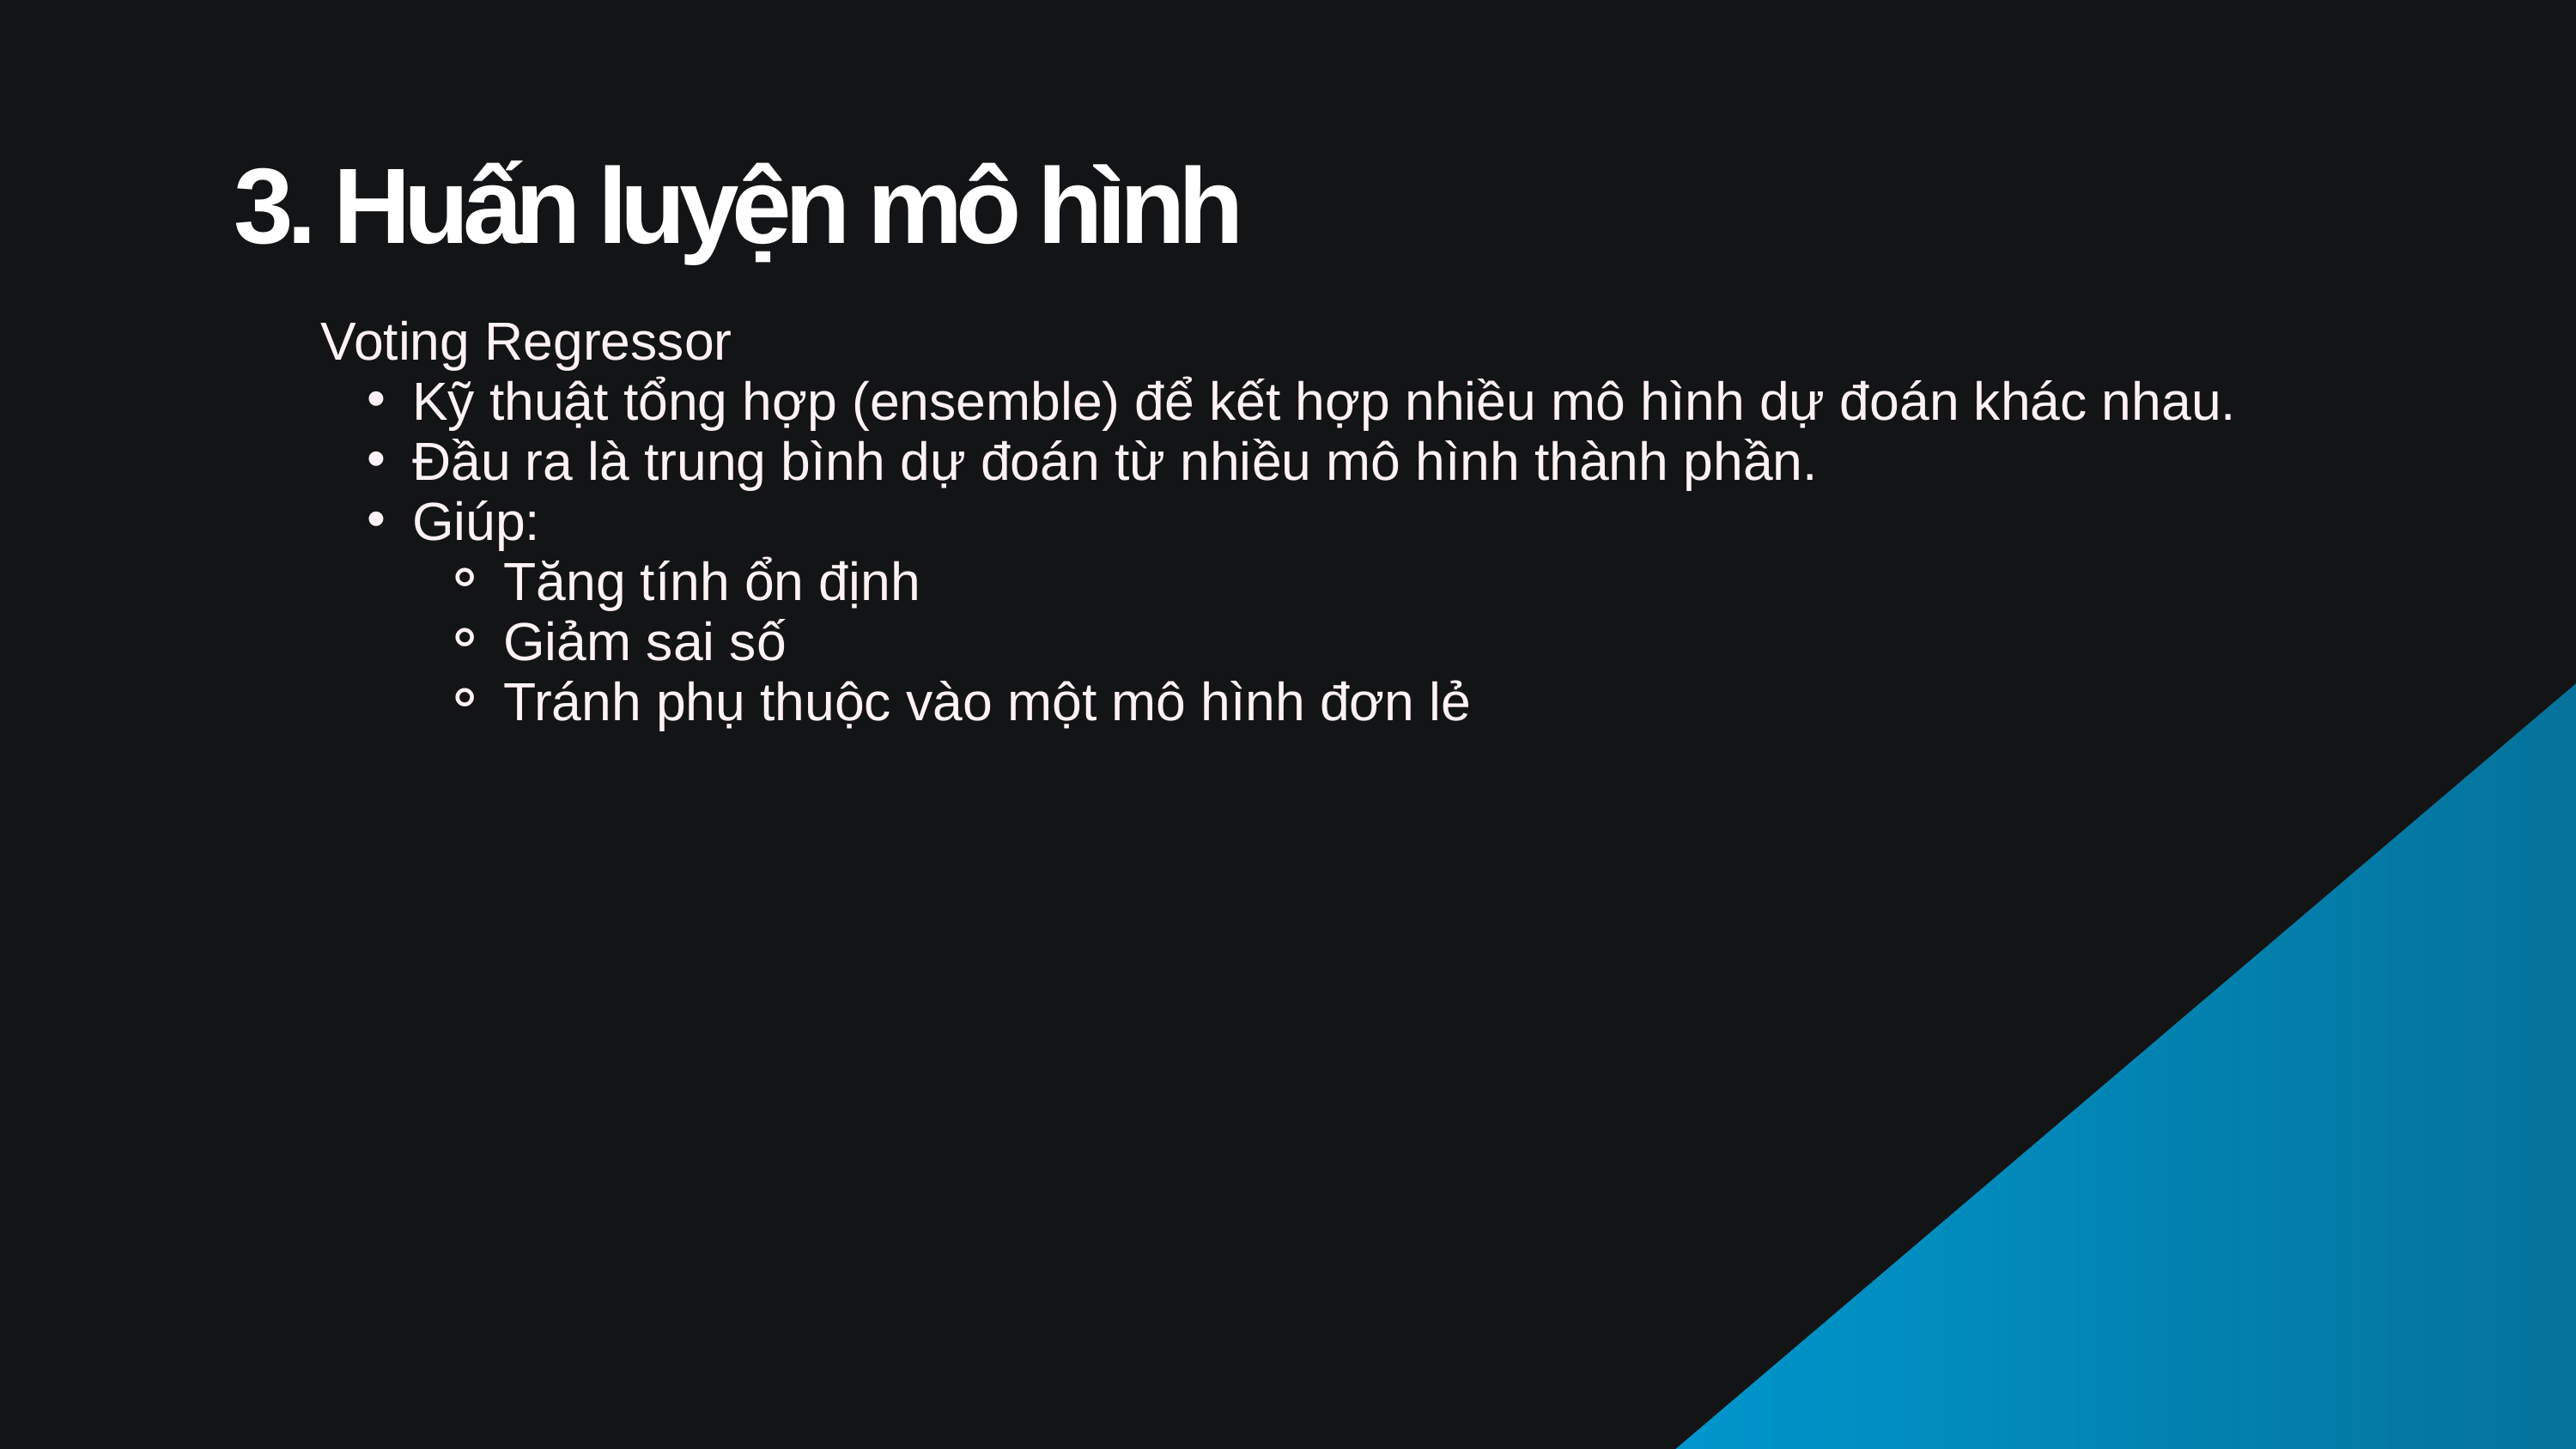

3. Huấn luyện mô hình
Voting Regressor
Kỹ thuật tổng hợp (ensemble) để kết hợp nhiều mô hình dự đoán khác nhau.
Đầu ra là trung bình dự đoán từ nhiều mô hình thành phần.
Giúp:
Tăng tính ổn định
Giảm sai số
Tránh phụ thuộc vào một mô hình đơn lẻ